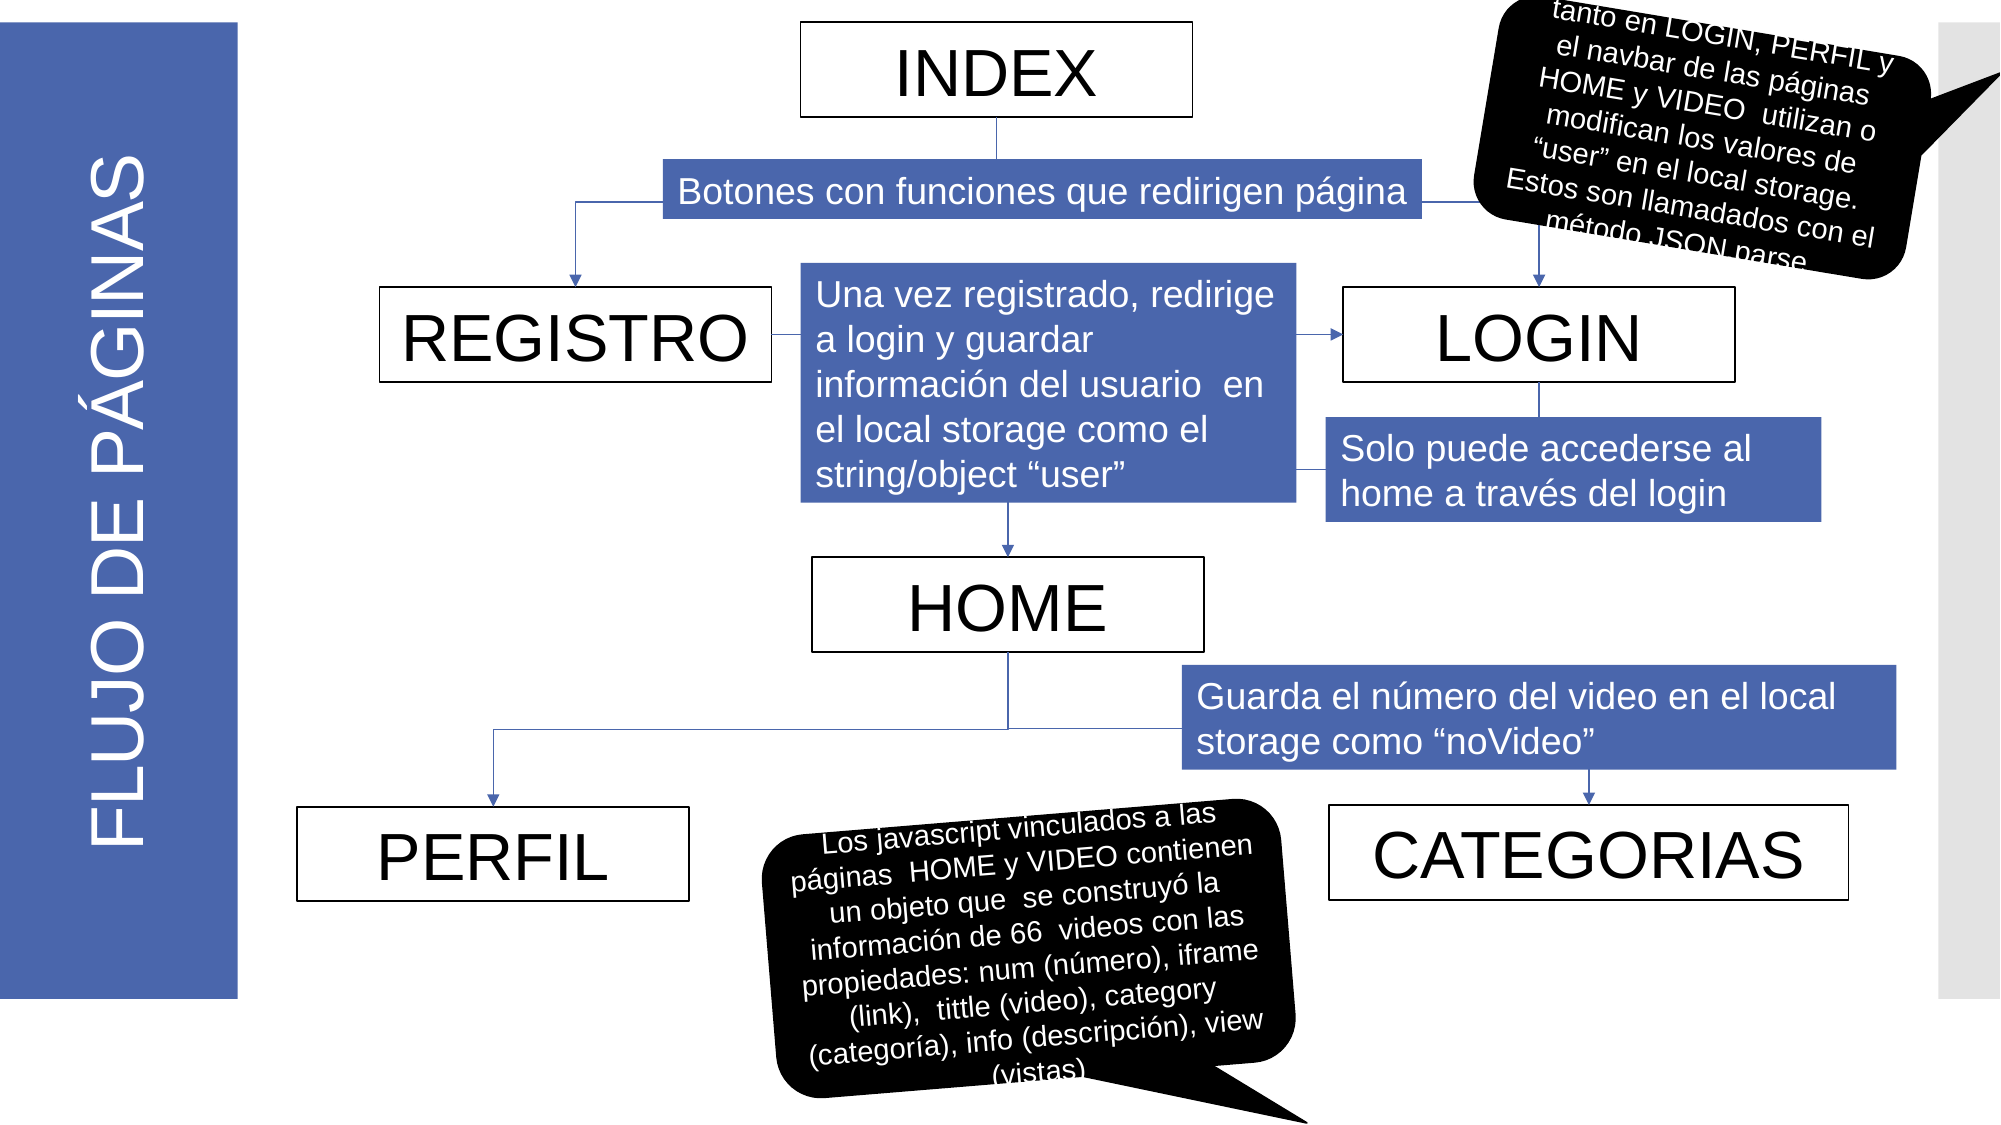

INDEX
 tanto en LOGIN, PERFIL y el navbar de las páginas HOME y VIDEO  utilizan o modifican los valores de “user” en el local storage. Estos son llamadados con el método JSON.parse
Botones con funciones que redirigen página
Una vez registrado, redirige a login y guardar información del usuario  en el local storage como el string/object “user”
LOGIN
REGISTRO
# FLUJO DE PÁGINAS
Solo puede accederse al home a través del login
HOME
Guarda el número del video en el local storage como “noVideo”
CATEGORIAS
PERFIL
Los javascript vinculados a las páginas  HOME y VIDEO contienen un objeto que  se construyó la información de 66  videos con las propiedades: num (número), iframe (link),  tittle (video), category (categoría), info (descripción), view (vistas)